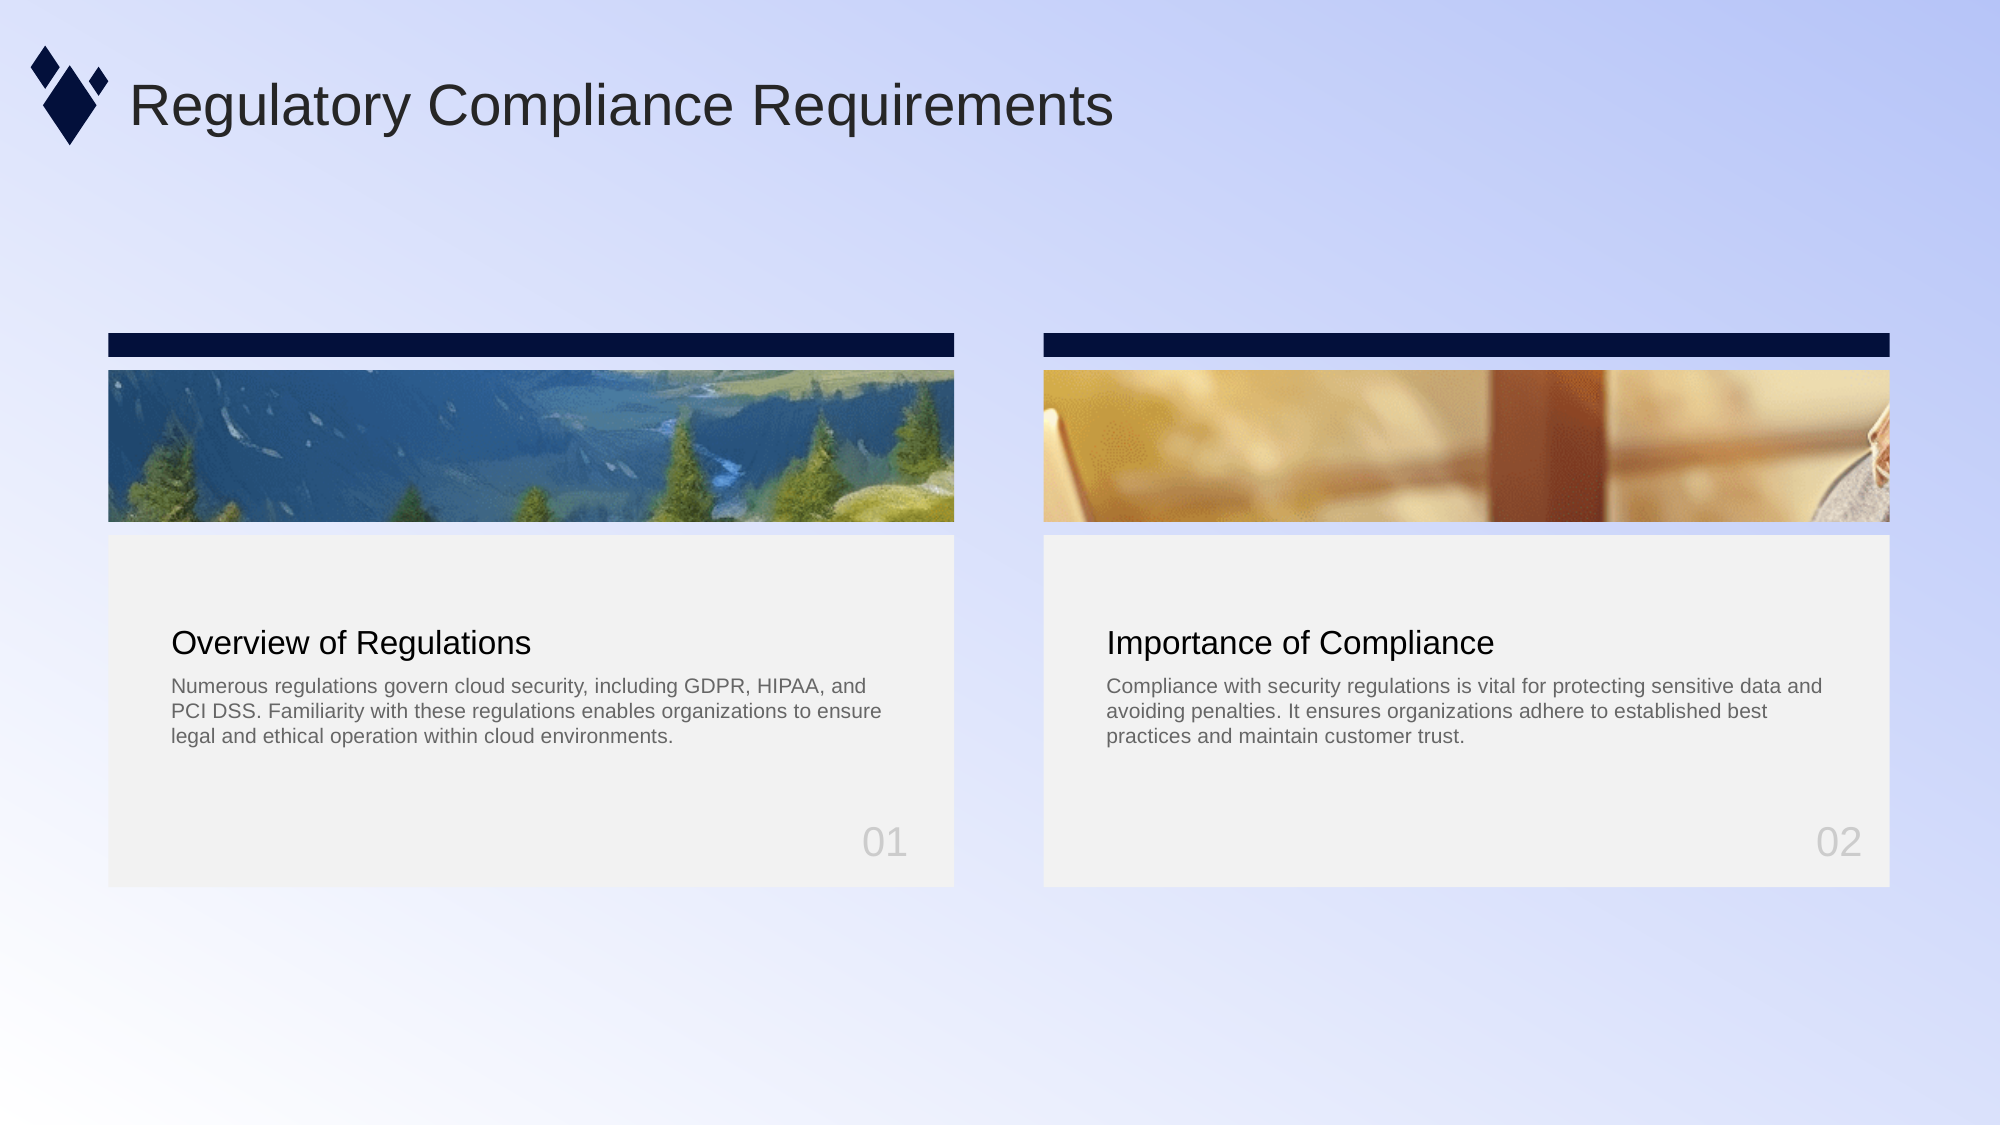

Regulatory Compliance Requirements

Overview of Regulations
Importance of Compliance
Numerous regulations govern cloud security, including GDPR, HIPAA, and PCI DSS. Familiarity with these regulations enables organizations to ensure legal and ethical operation within cloud environments.
Compliance with security regulations is vital for protecting sensitive data and avoiding penalties. It ensures organizations adhere to established best practices and maintain customer trust.
01
02